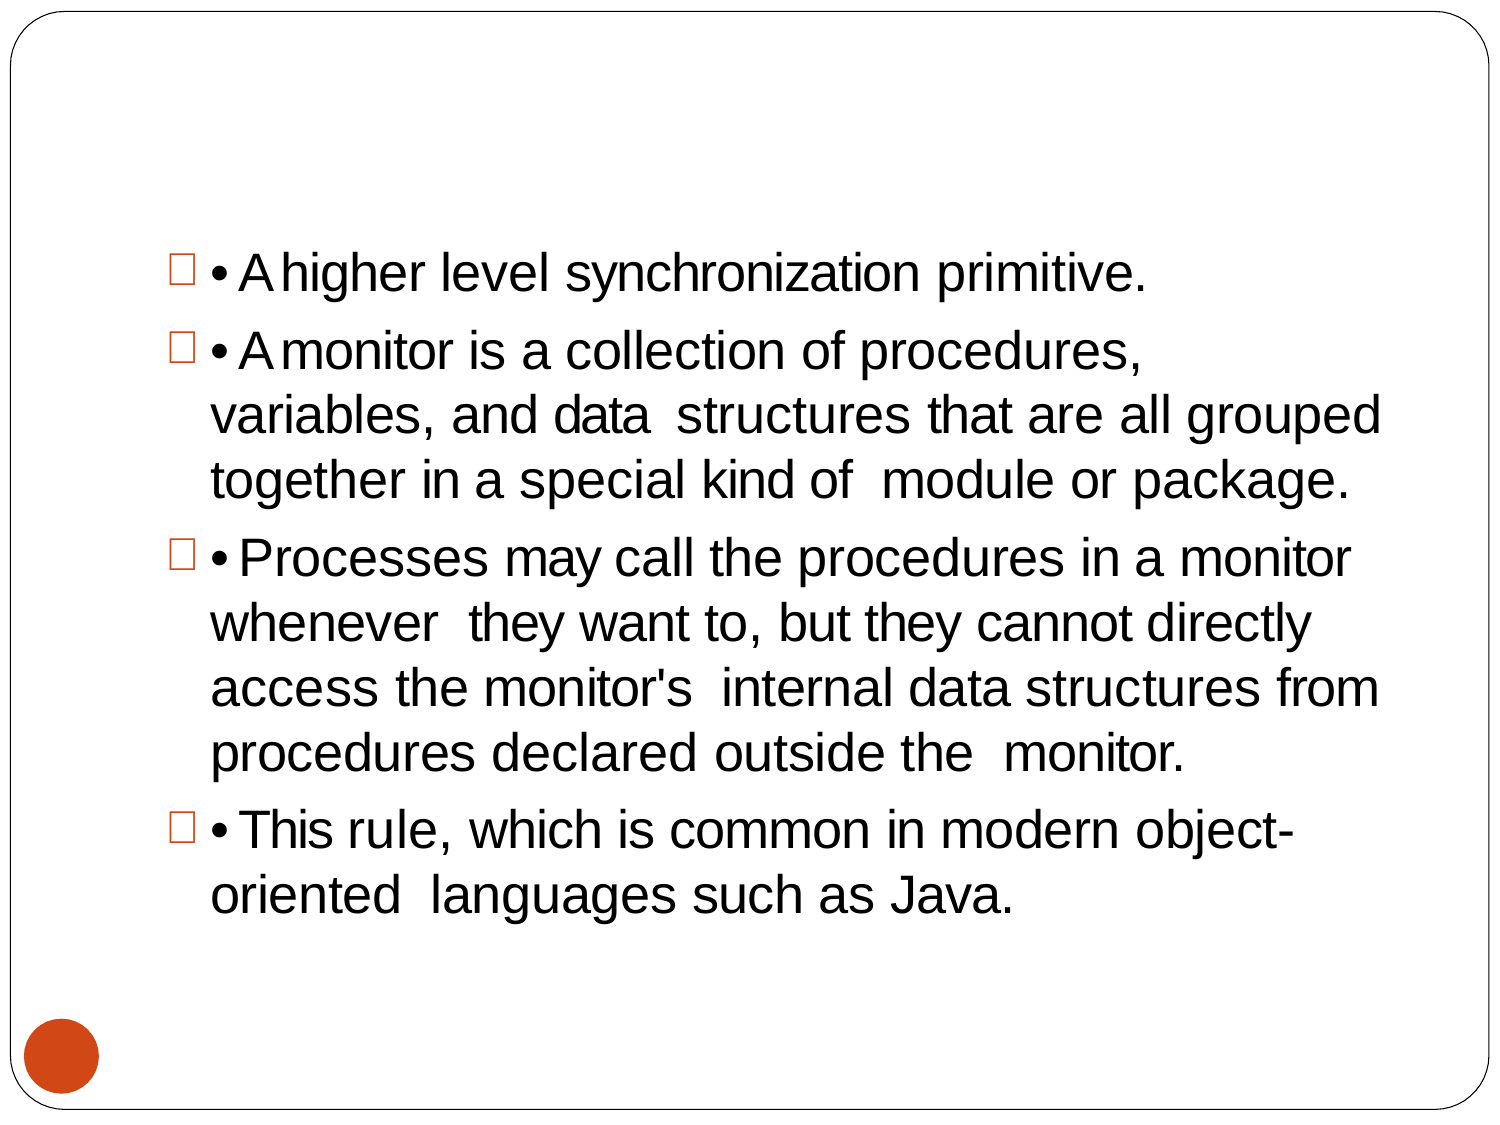

#
• A higher level synchronization primitive.
• A monitor is a collection of procedures, variables, and data  structures that are all grouped together in a special kind of  module or package.
• Processes may call the procedures in a monitor whenever  they want to, but they cannot directly access the monitor's  internal data structures from procedures declared outside the  monitor.
• This rule, which is common in modern object-oriented  languages such as Java.